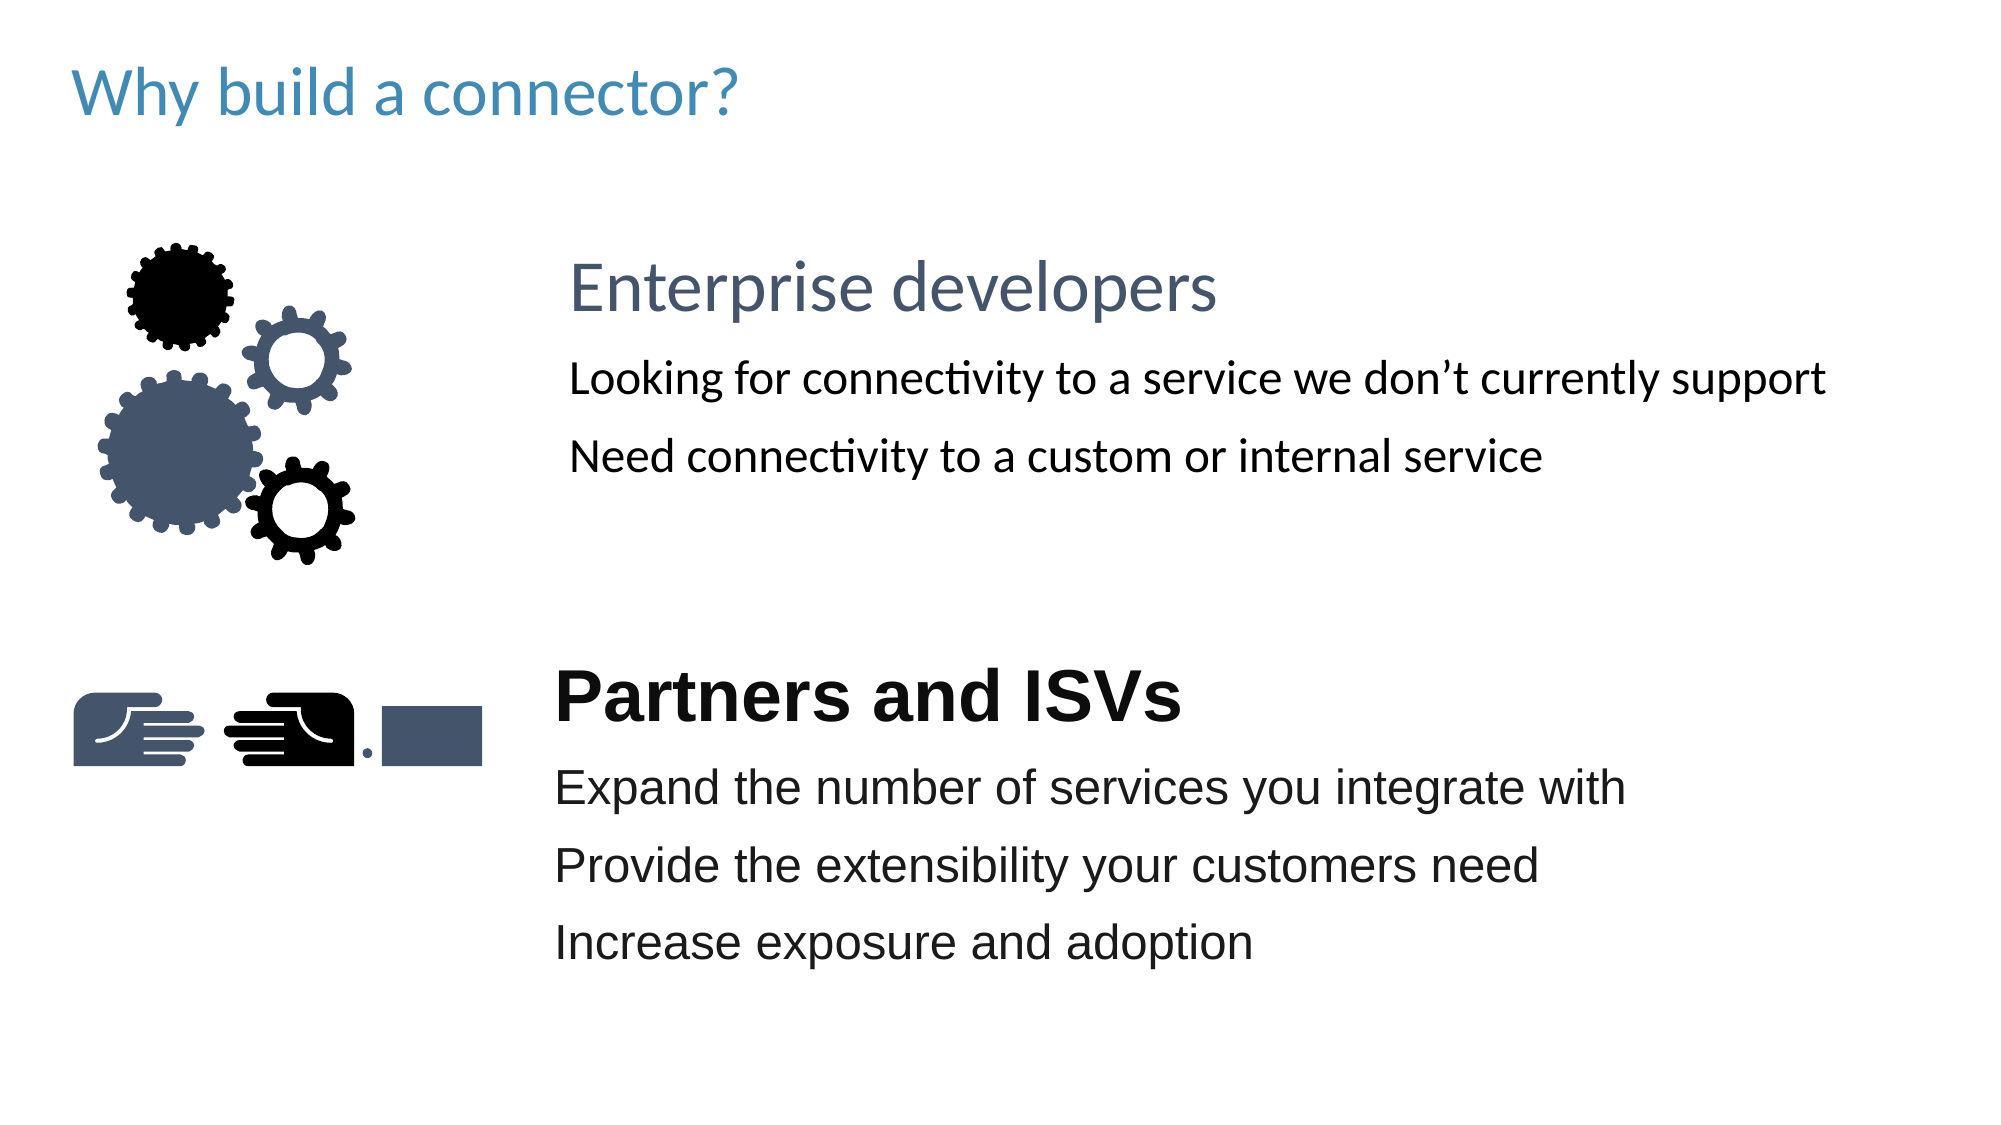

# Why build a connector?
Enterprise developers
Looking for connectivity to a service we don’t currently support
Need connectivity to a custom or internal service

Partners and ISVs
Expand the number of services you integrate with
Provide the extensibility your customers need
Increase exposure and adoption